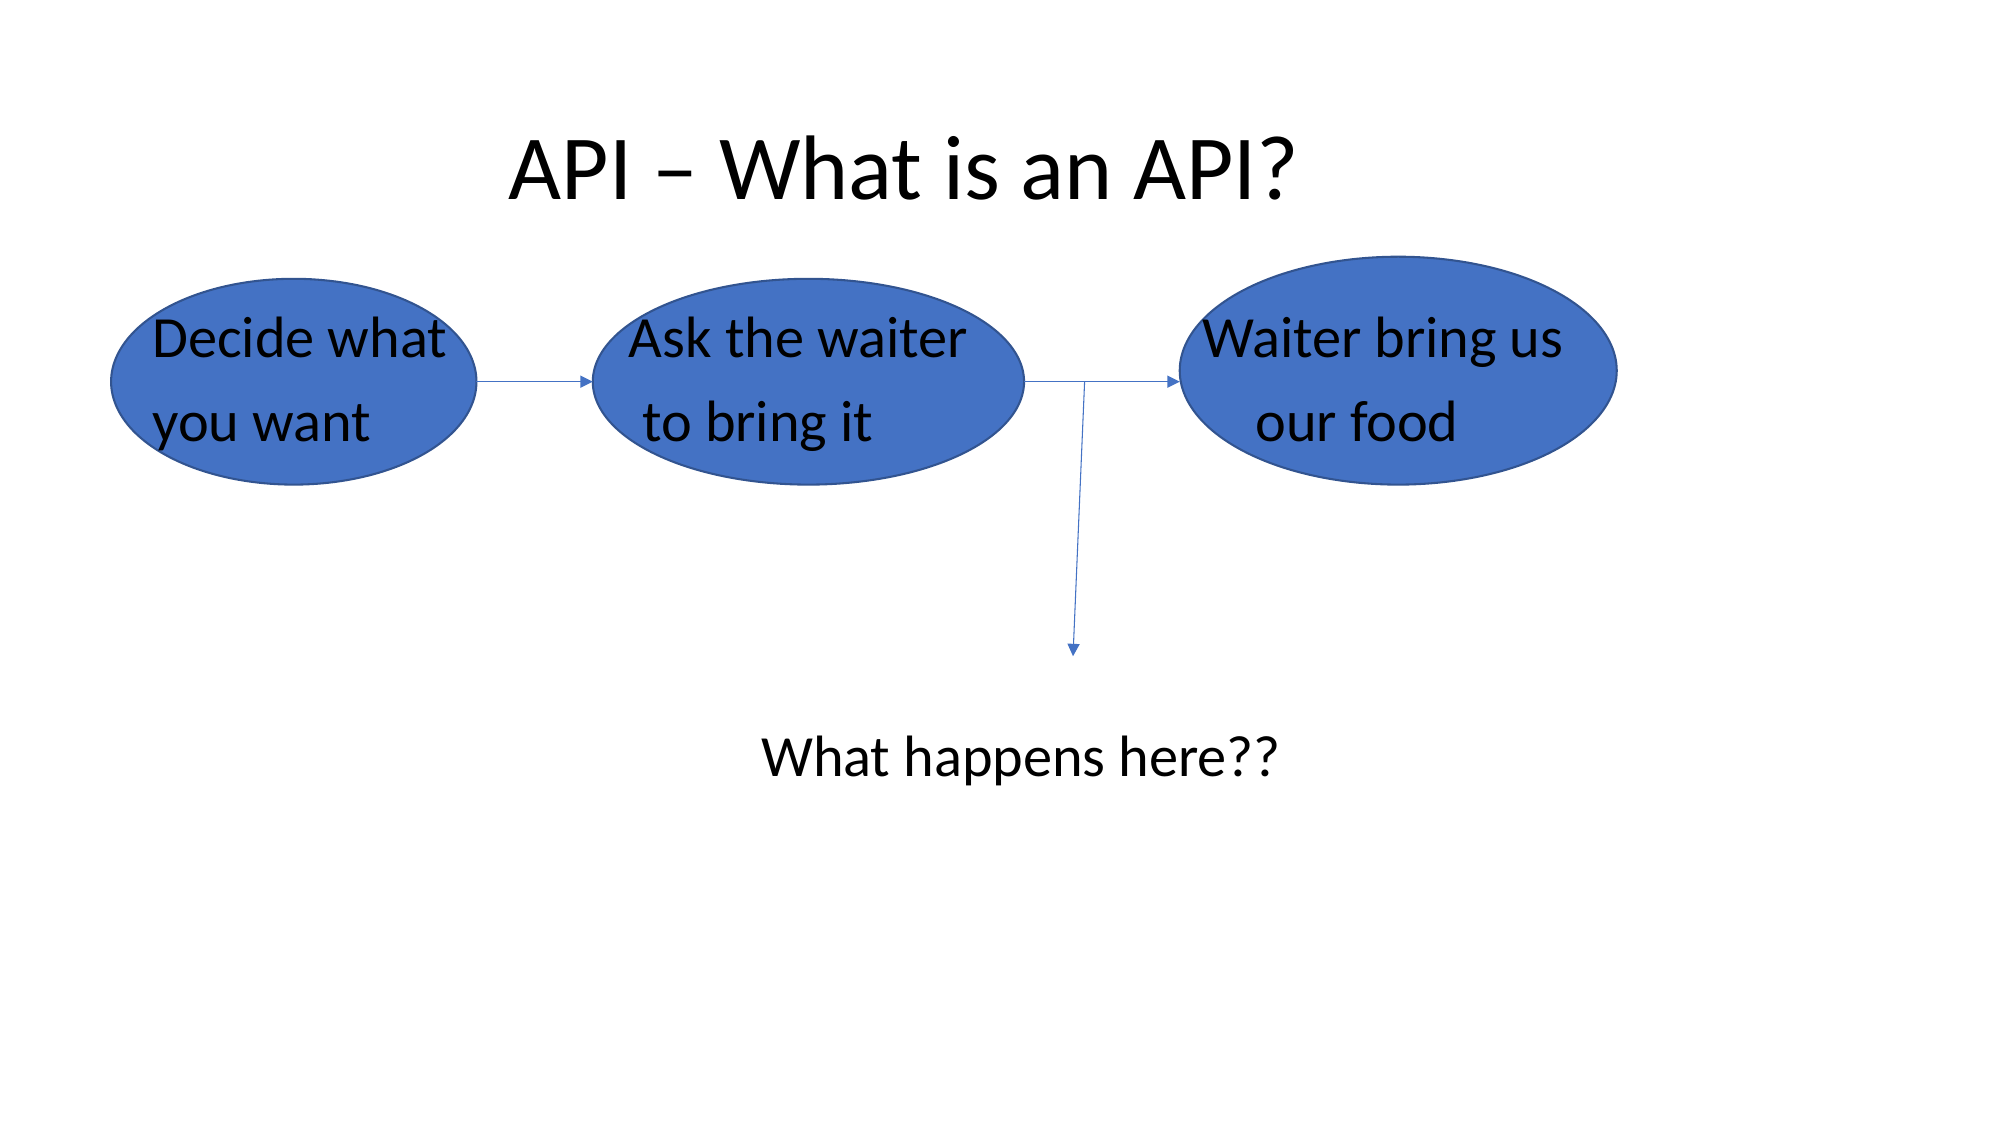

API – What is an API?

Decide what		  Ask the waiter		Waiter bring us
you want		   to bring it			    our food

			            What happens here??